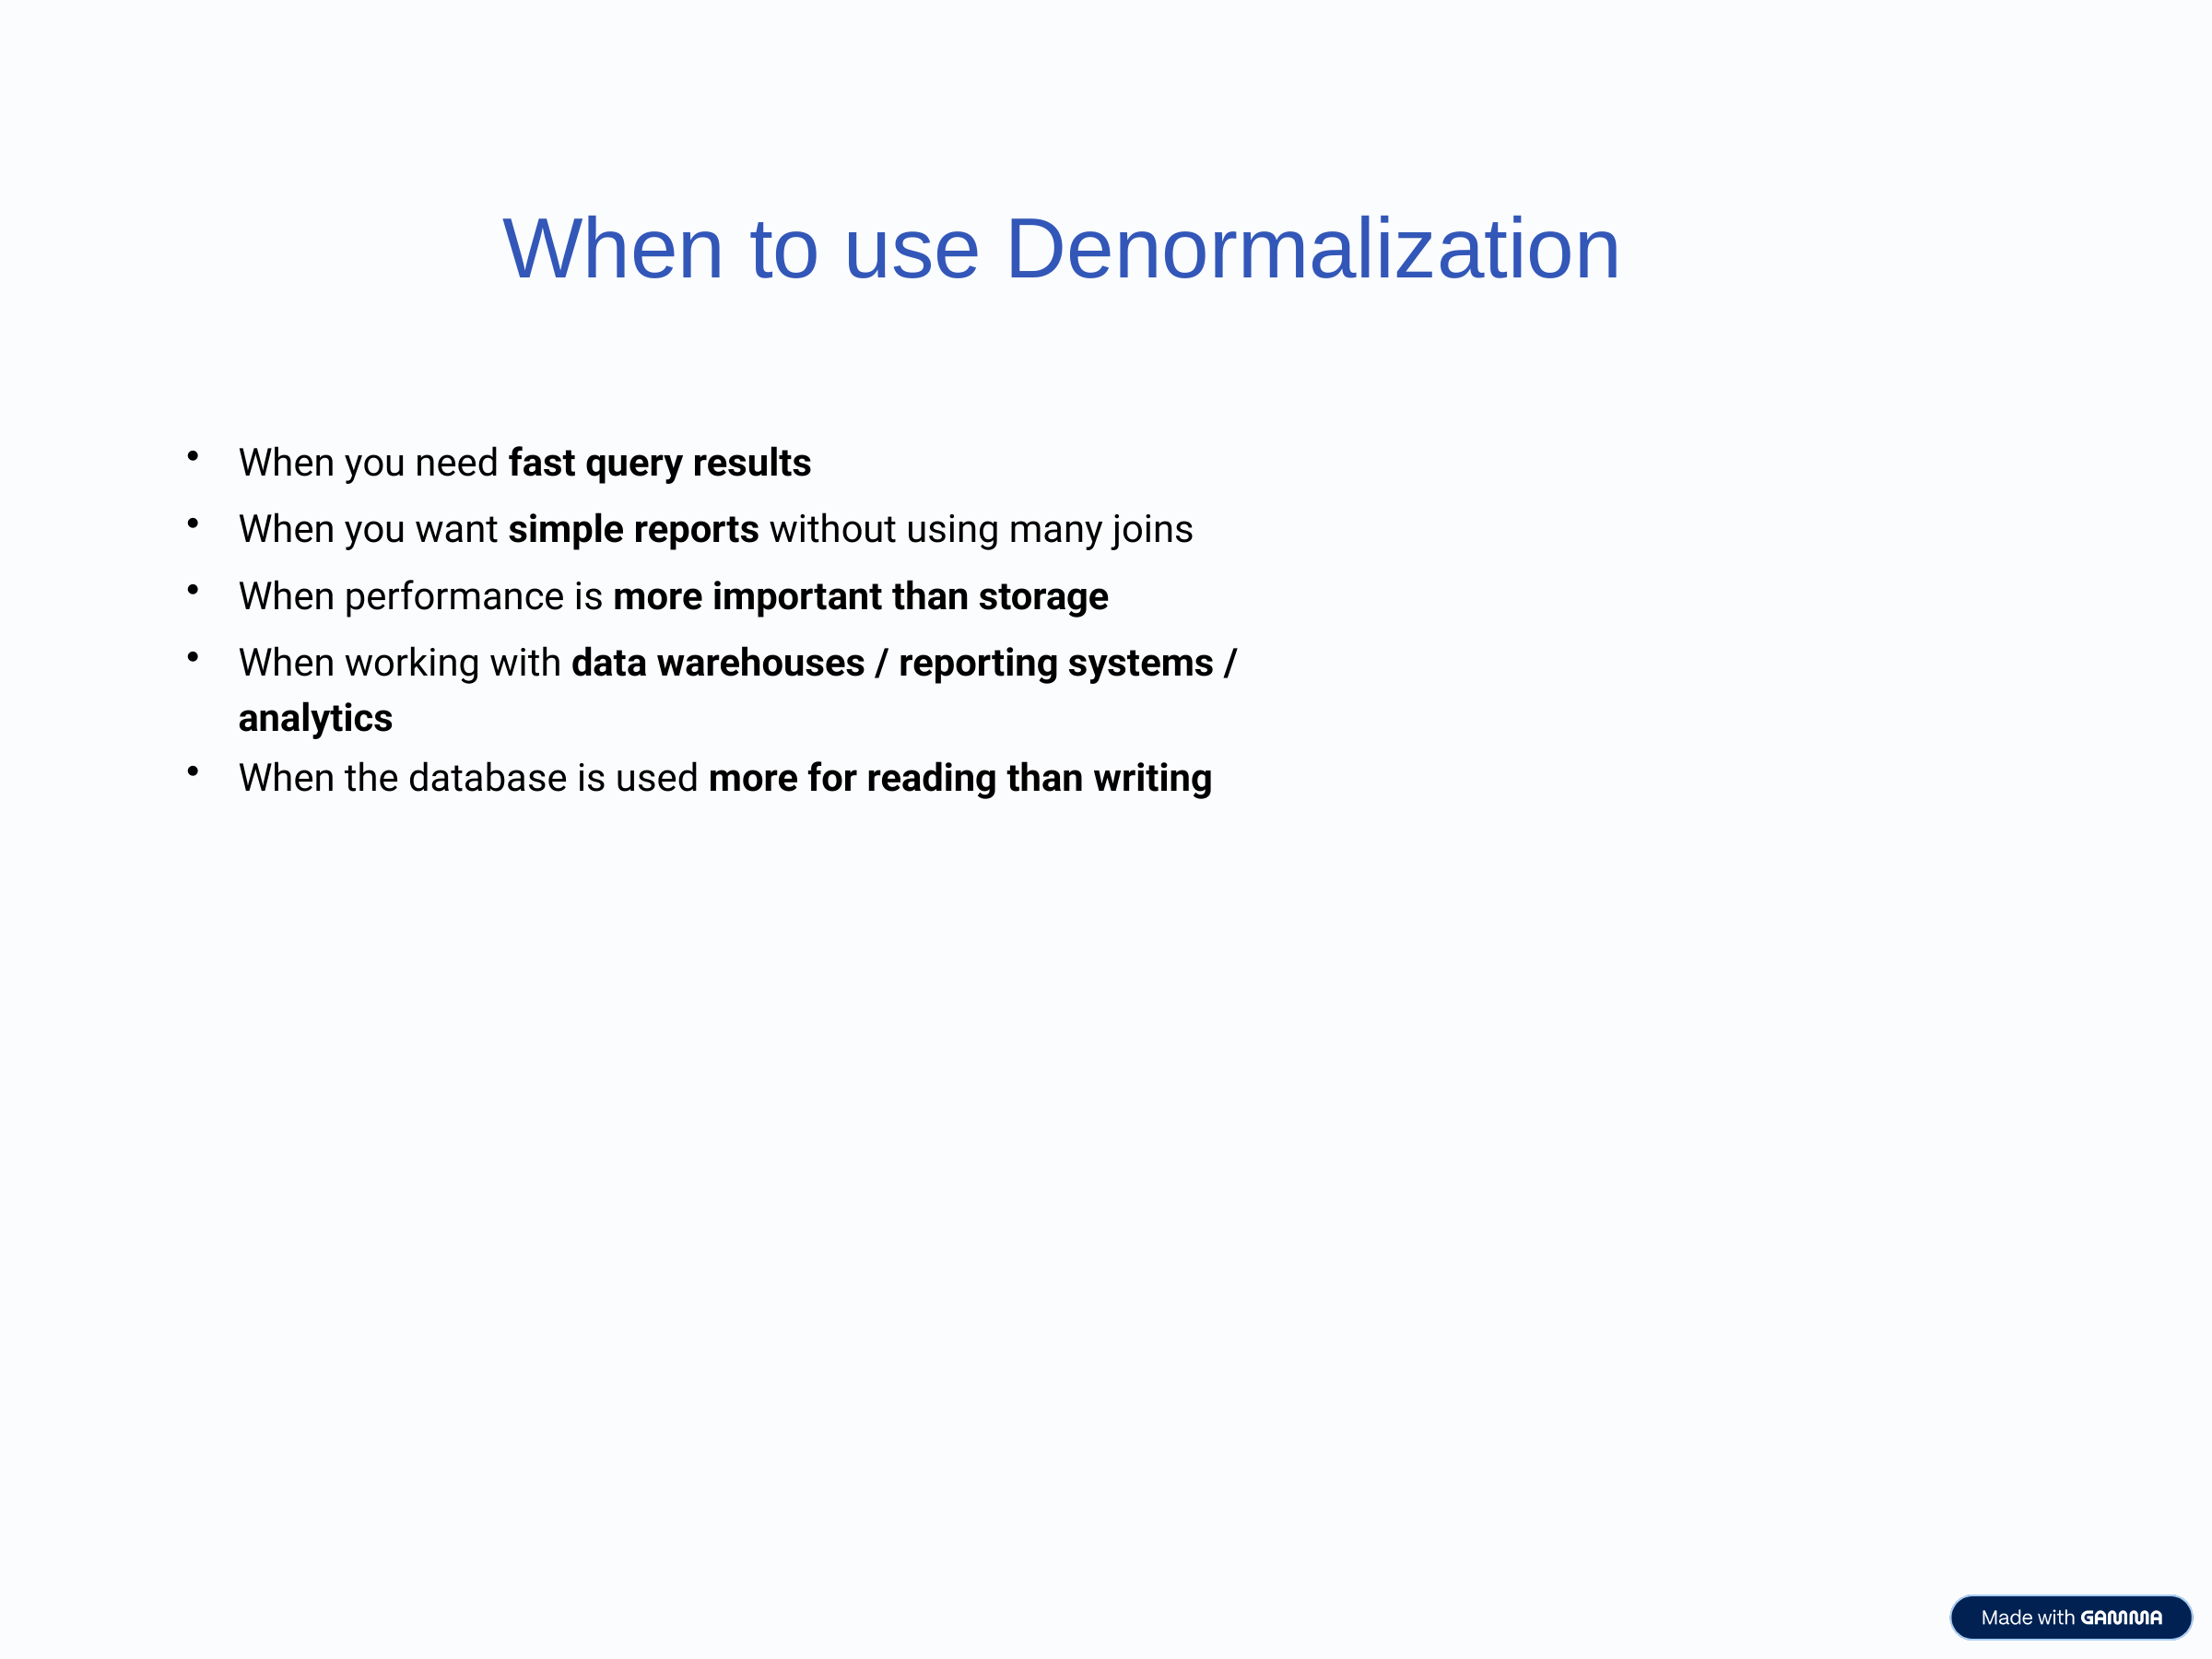

When to use Denormalization
When you need fast query results

When you want simple reports without using many joins

When performance is more important than storage

When working with data warehouses / reporting systems / analytics
When the database is used more for reading than writing